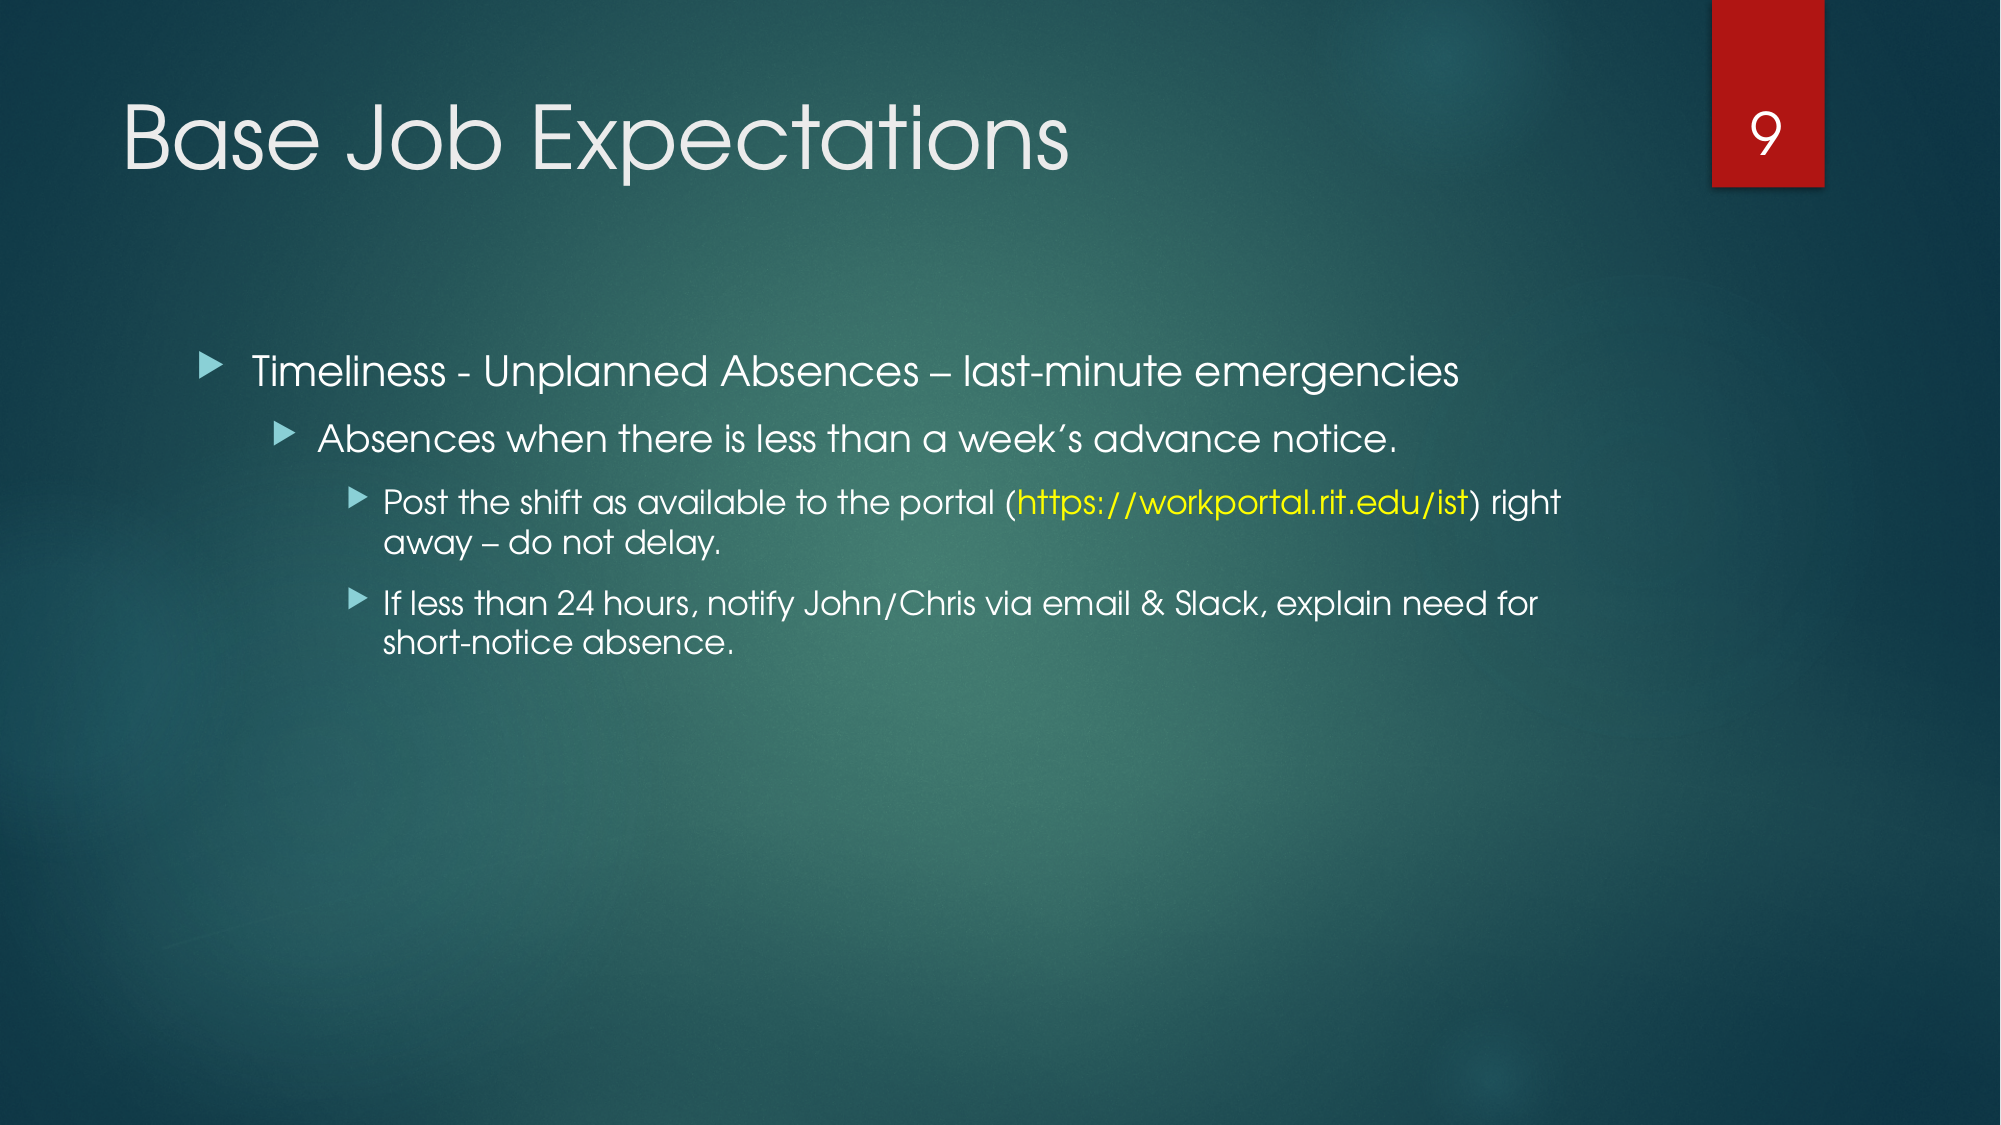

9
# Base Job Expectations
Timeliness - Unplanned Absences – last-minute emergencies
Absences when there is less than a week’s advance notice.
Post the shift as available to the portal (https://workportal.rit.edu/ist) right away – do not delay.
If less than 24 hours, notify John/Chris via email & Slack, explain need for short-notice absence.